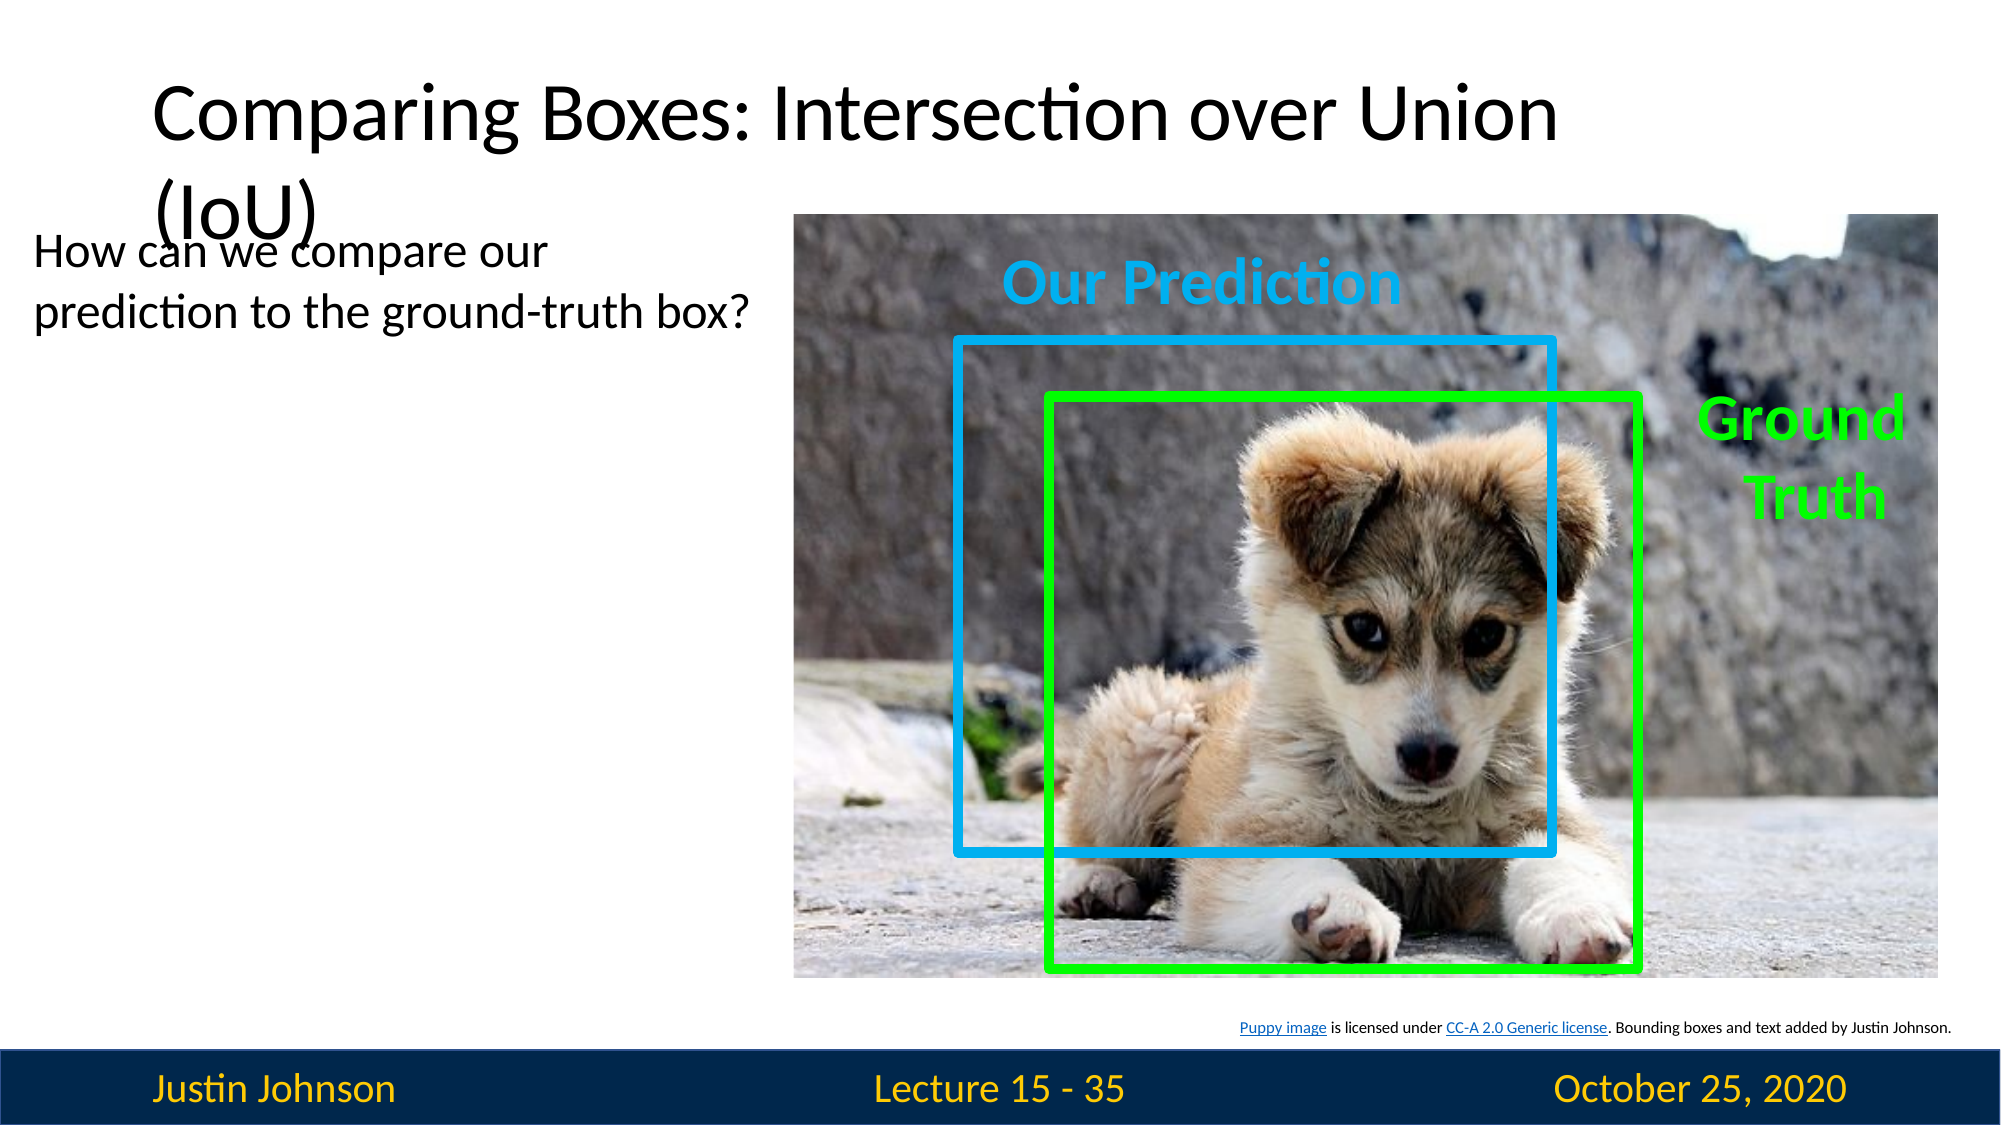

# Comparing Boxes: Intersection over Union (IoU)

How can we compare our
Our Prediction
prediction to the ground-truth box?

Ground  Truth
Puppy image is licensed under CC-A 2.0 Generic license. Bounding boxes and text added by Justin Johnson.
Justin Johnson
October 25, 2020
Lecture 15 - 35